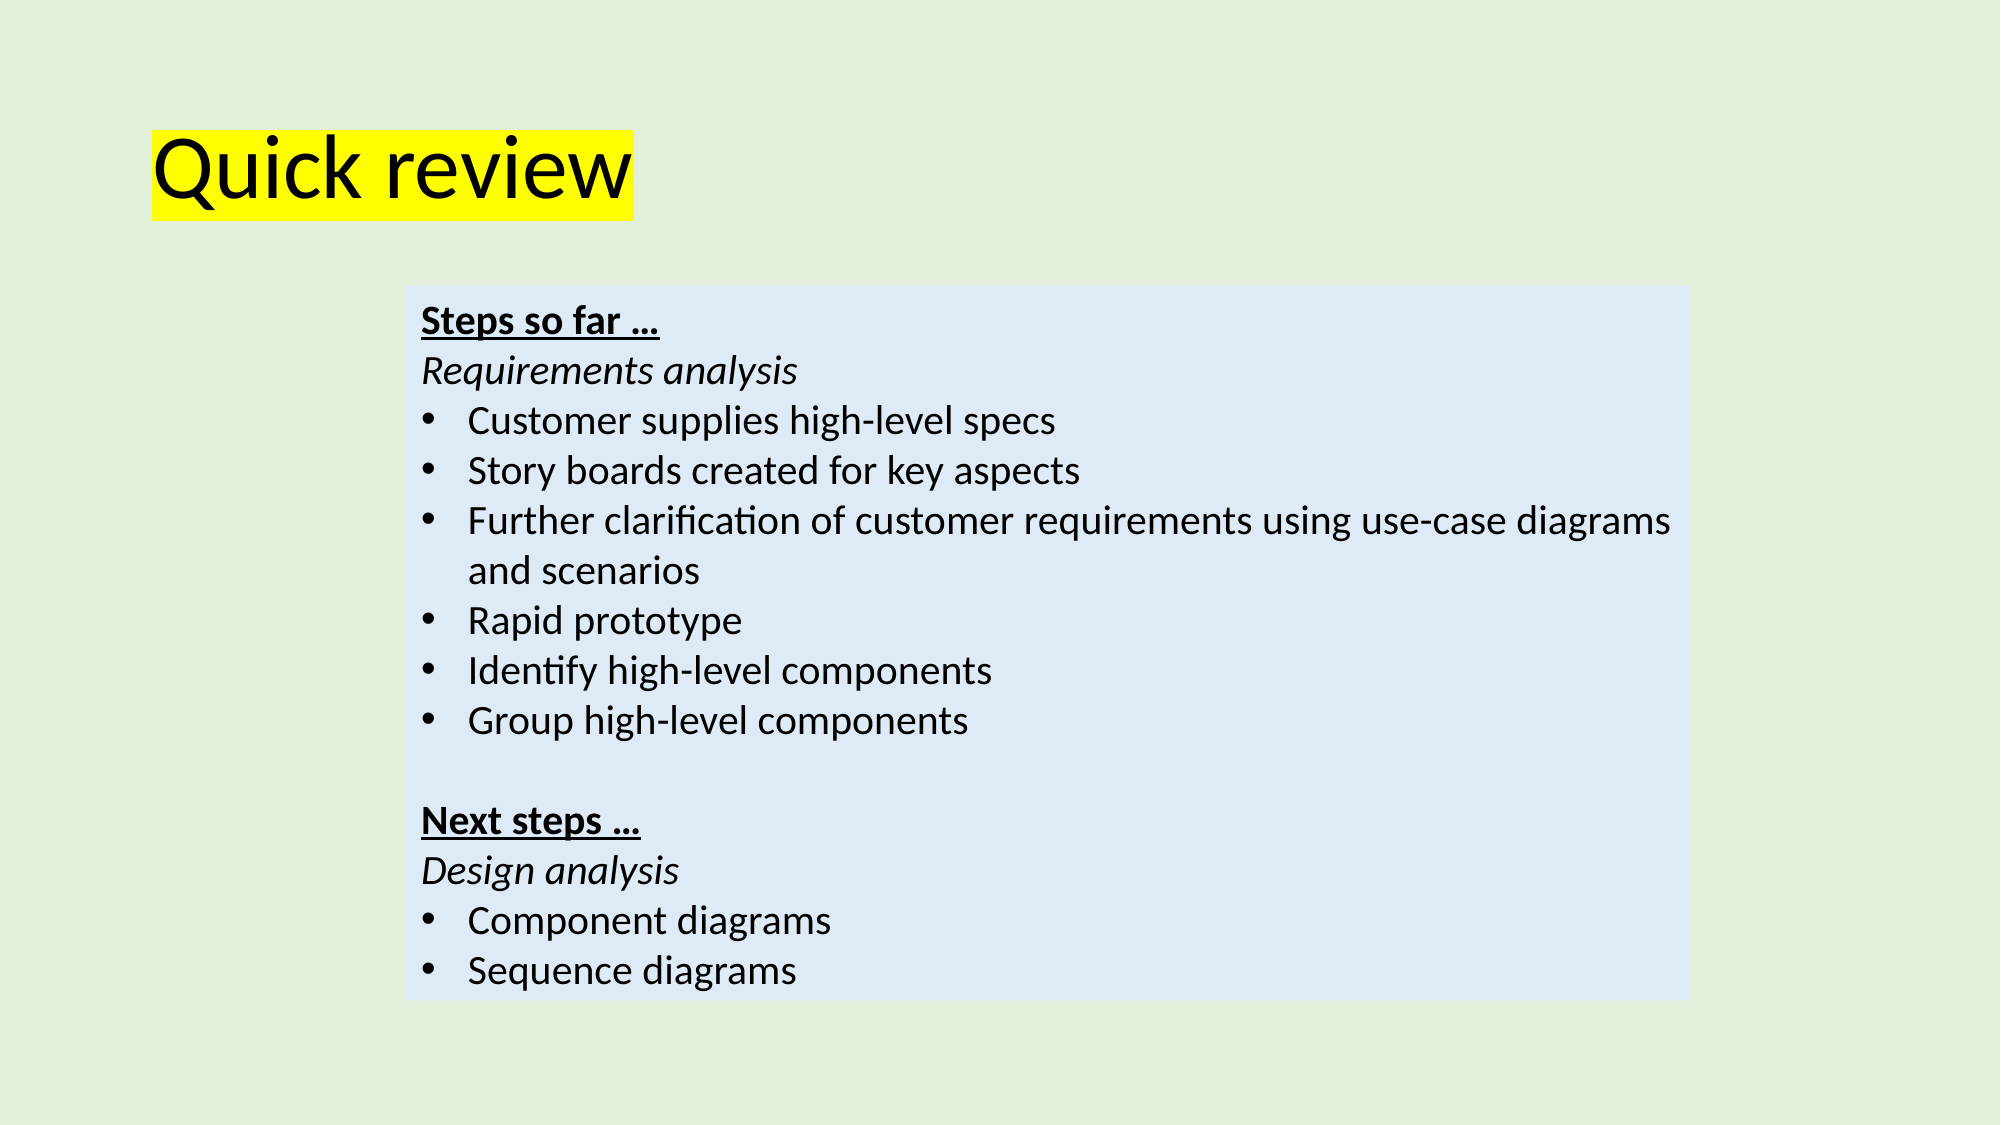

# Quick review
Steps so far …
Requirements analysis
Customer supplies high-level specs
Story boards created for key aspects
Further clarification of customer requirements using use-case diagrams and scenarios
Rapid prototype
Identify high-level components
Group high-level components

Next steps …
Design analysis
Component diagrams
Sequence diagrams